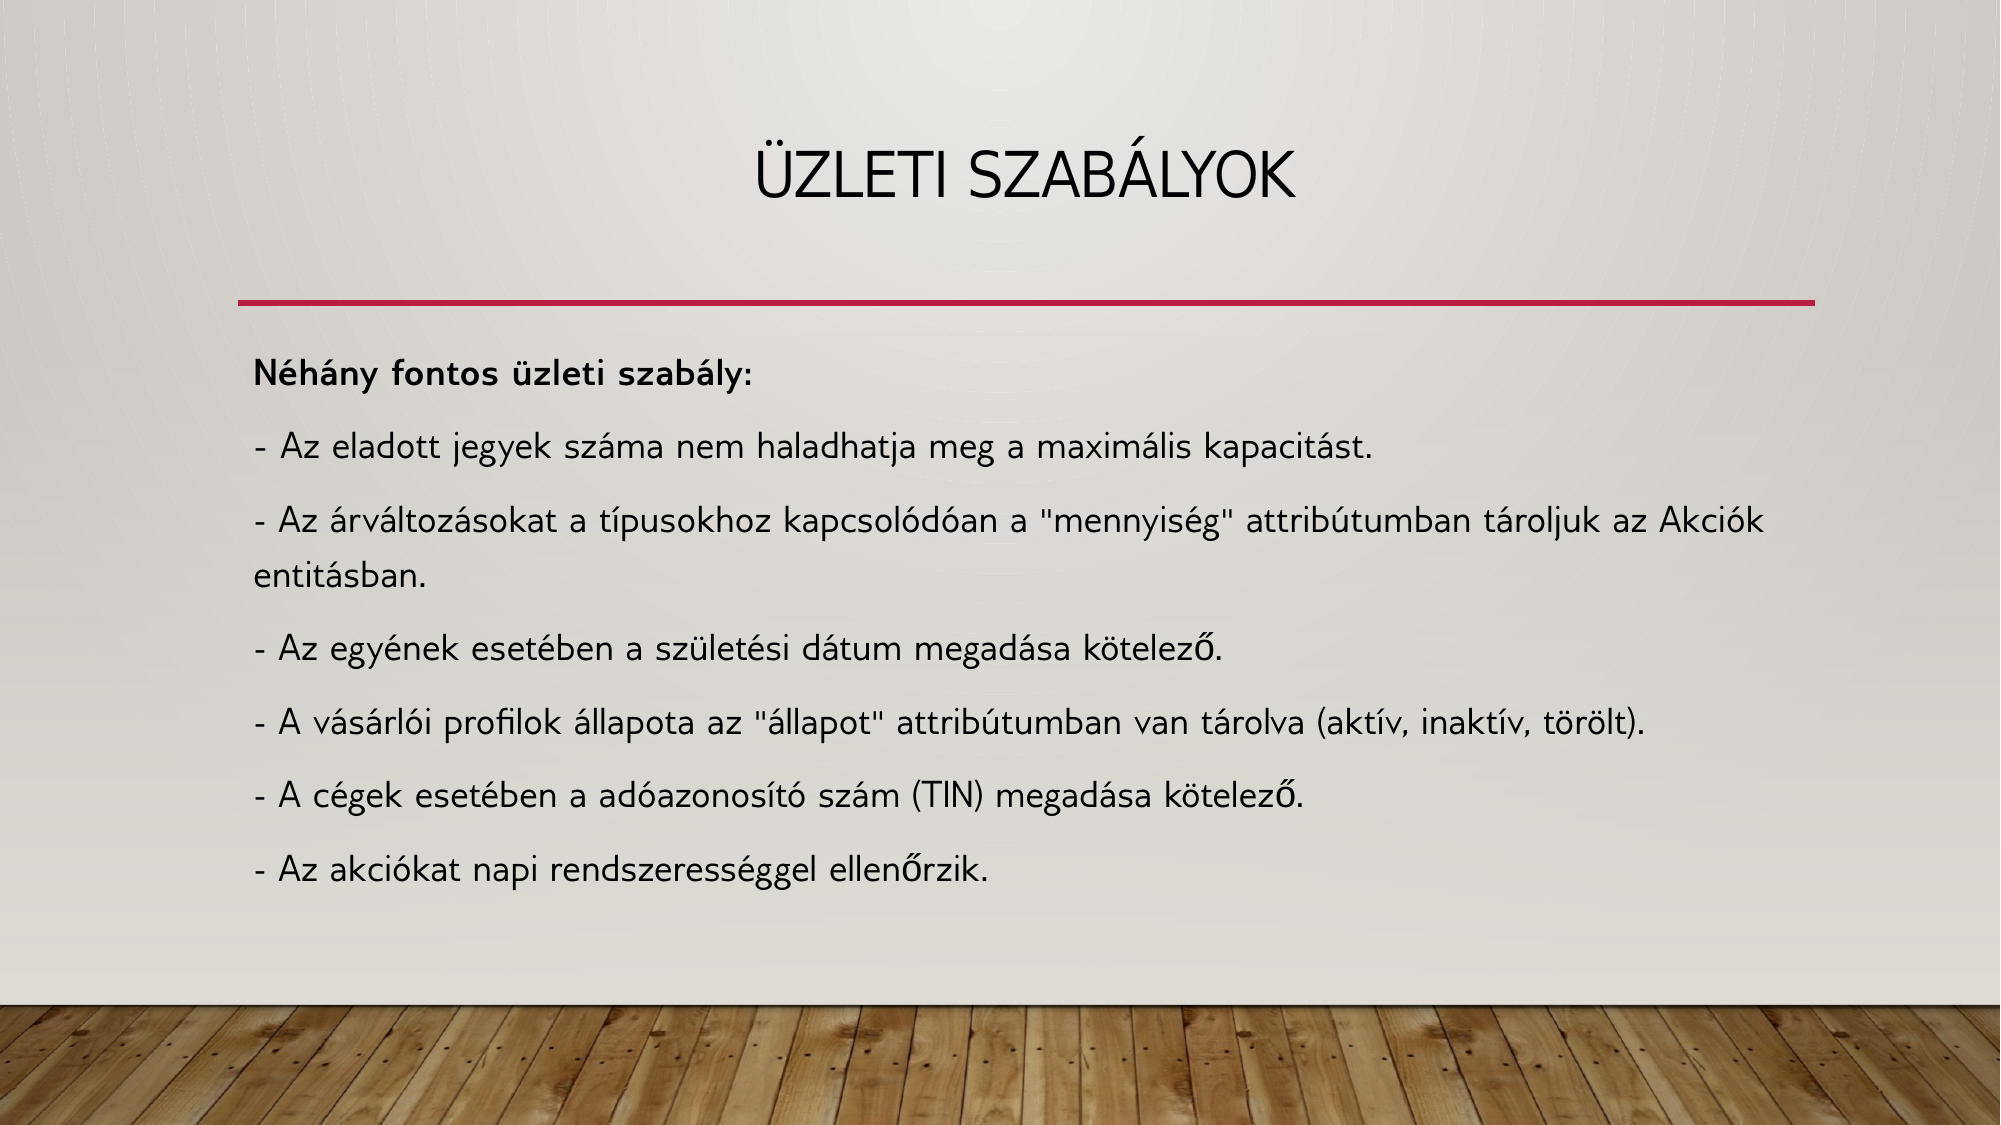

# Üzleti Szabályok
Néhány fontos üzleti szabály:
- Az eladott jegyek száma nem haladhatja meg a maximális kapacitást.
- Az árváltozásokat a típusokhoz kapcsolódóan a "mennyiség" attribútumban tároljuk az Akciók entitásban.
- Az egyének esetében a születési dátum megadása kötelező.
- A vásárlói profilok állapota az "állapot" attribútumban van tárolva (aktív, inaktív, törölt).
- A cégek esetében a adóazonosító szám (TIN) megadása kötelező.
- Az akciókat napi rendszerességgel ellenőrzik.